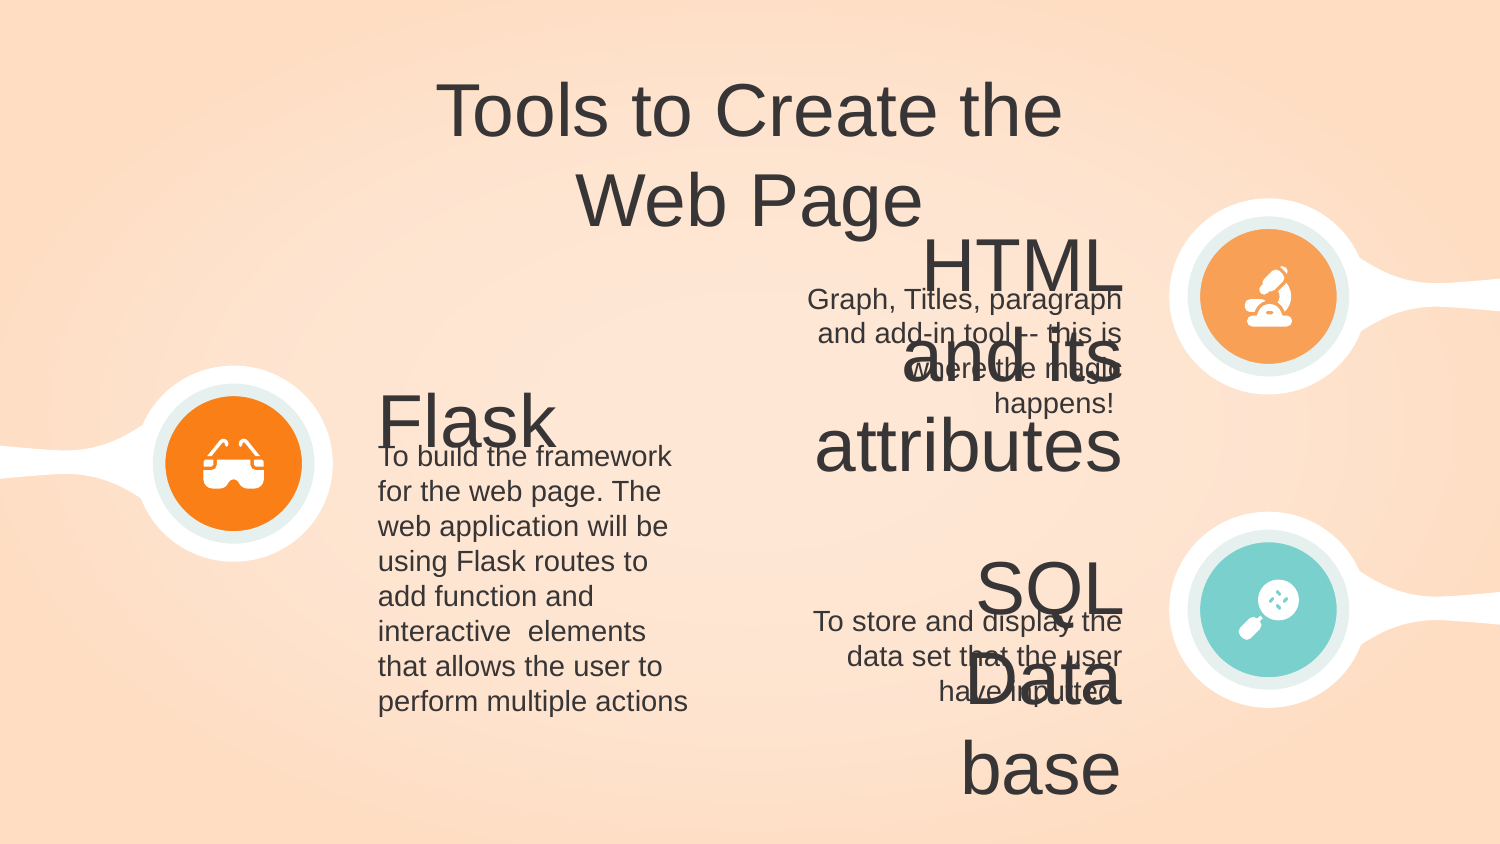

# Tools to Create the Web Page

HTML and its attributes

Graph, Titles, paragraph and add-in tool -- this is where the magic happens!

Flask

To build the framework for the web page. The web application will be using Flask routes to add function and interactive  elements that allows the user to perform multiple actions

SQL Database

To store and display the data set that the user have inputted